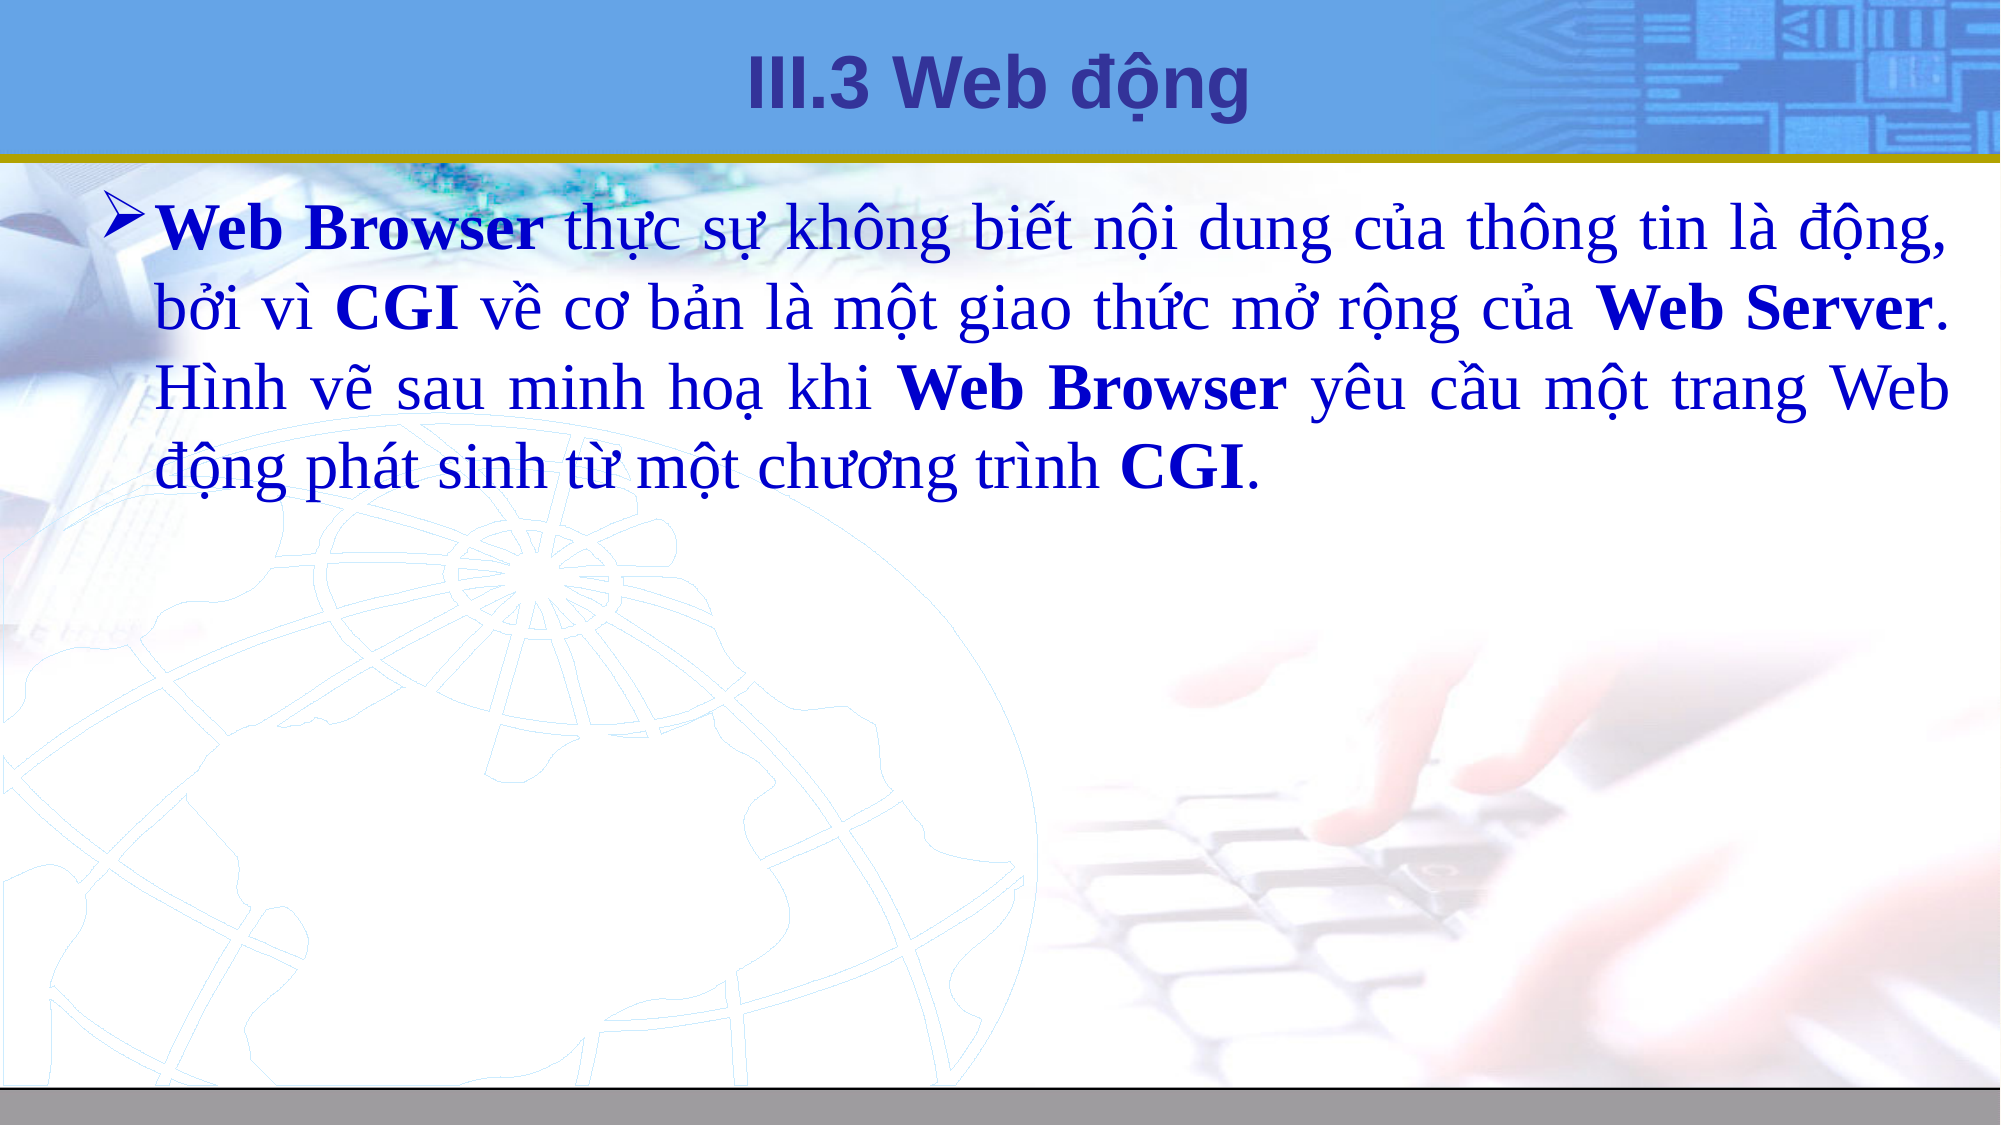

# III.3 Web động
Web Browser thực sự không biết nội dung của thông tin là động, bởi vì CGI về cơ bản là một giao thức mở rộng của Web Server. Hình vẽ sau minh hoạ khi Web Browser yêu cầu một trang Web động phát sinh từ một chương trình CGI.